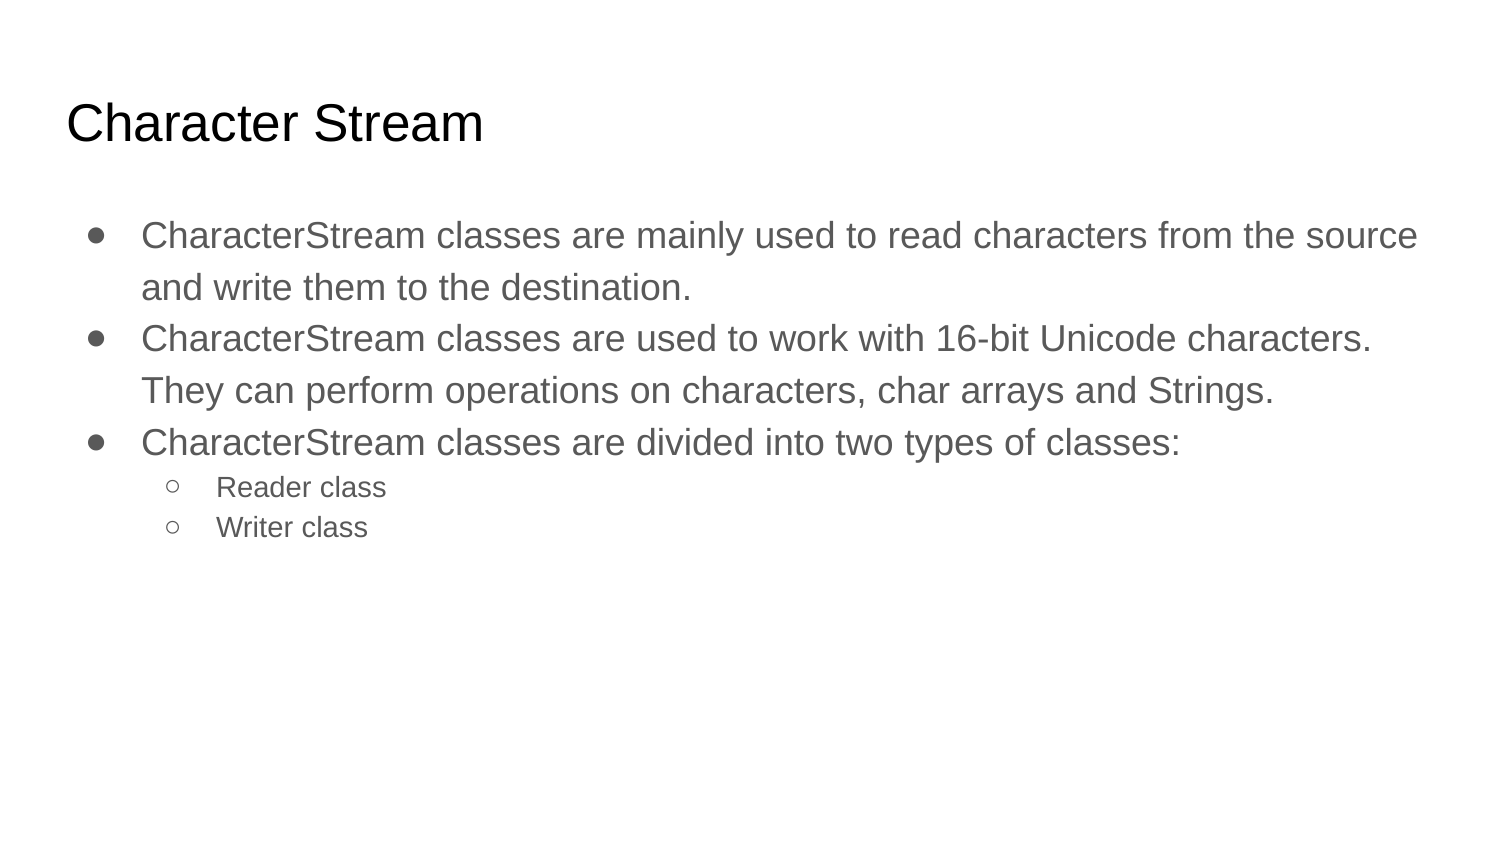

# Character Stream
CharacterStream classes are mainly used to read characters from the source and write them to the destination.
CharacterStream classes are used to work with 16-bit Unicode characters. They can perform operations on characters, char arrays and Strings.
CharacterStream classes are divided into two types of classes:
Reader class
Writer class